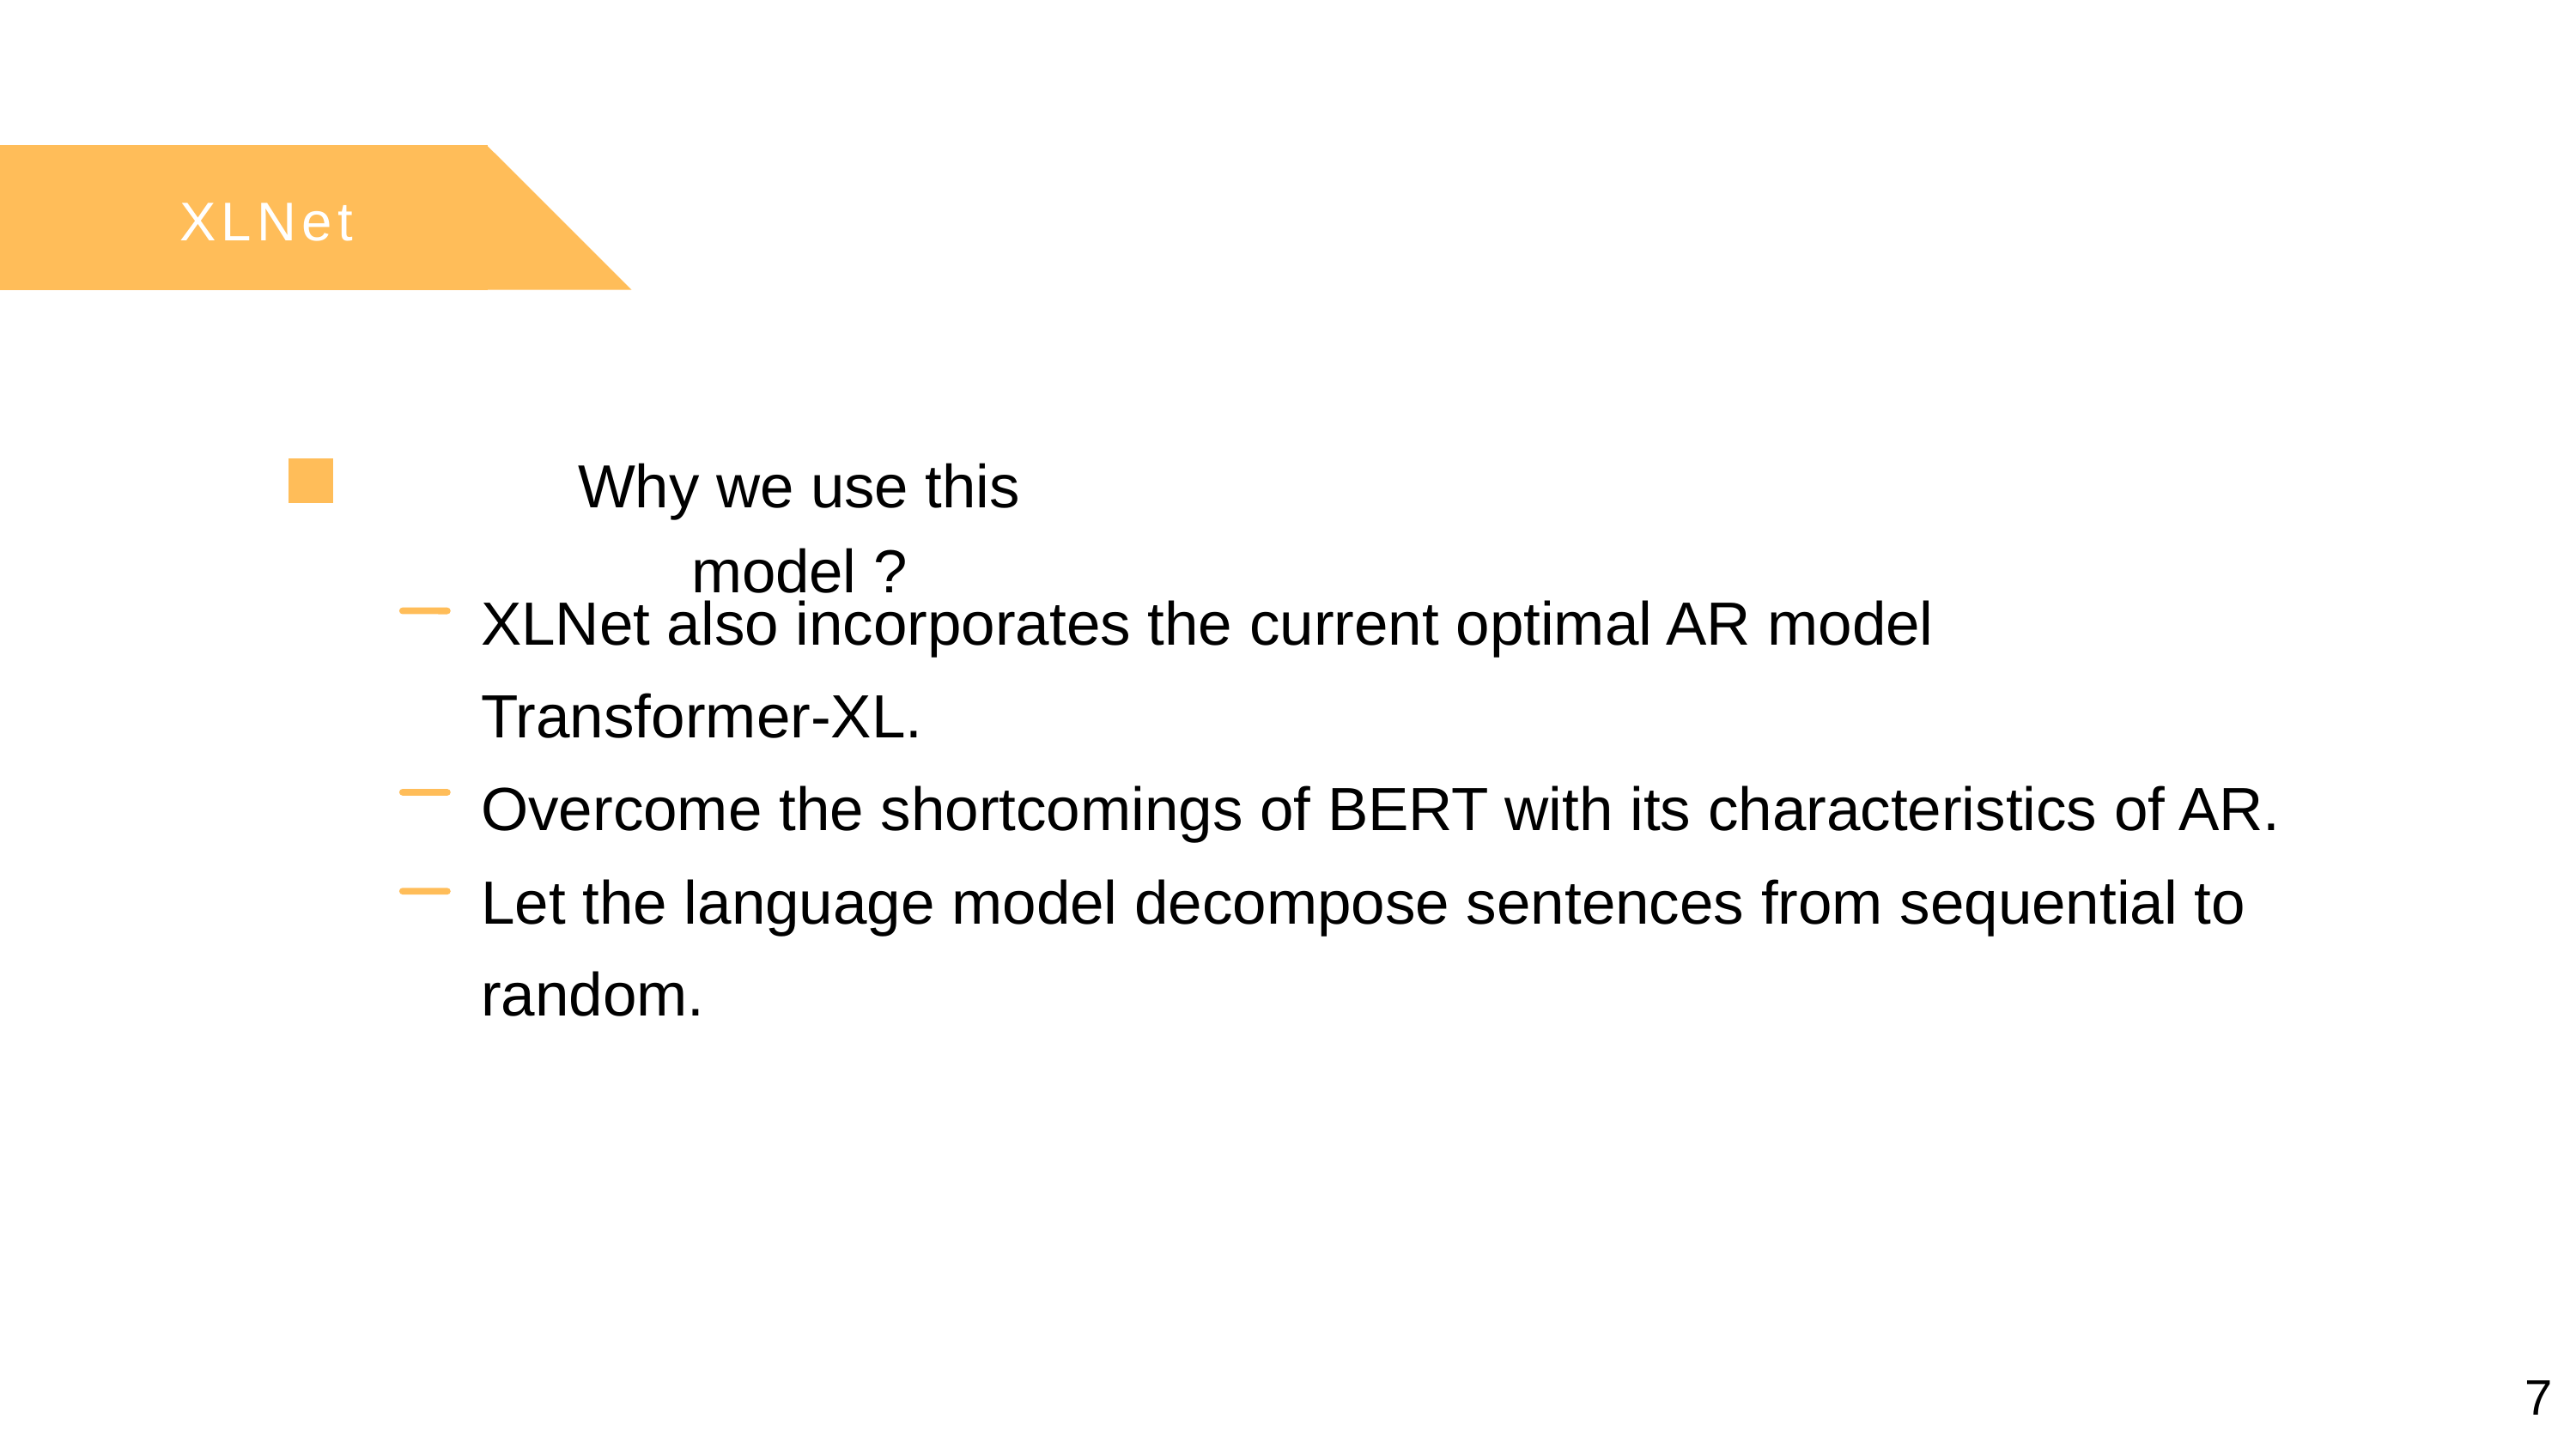

XLNet
Why we use this model ?

XLNet also incorporates the current optimal AR model
Transformer-XL.
Overcome the shortcomings of BERT with its characteristics of AR.
Let the language model decompose sentences from sequential to random.

7